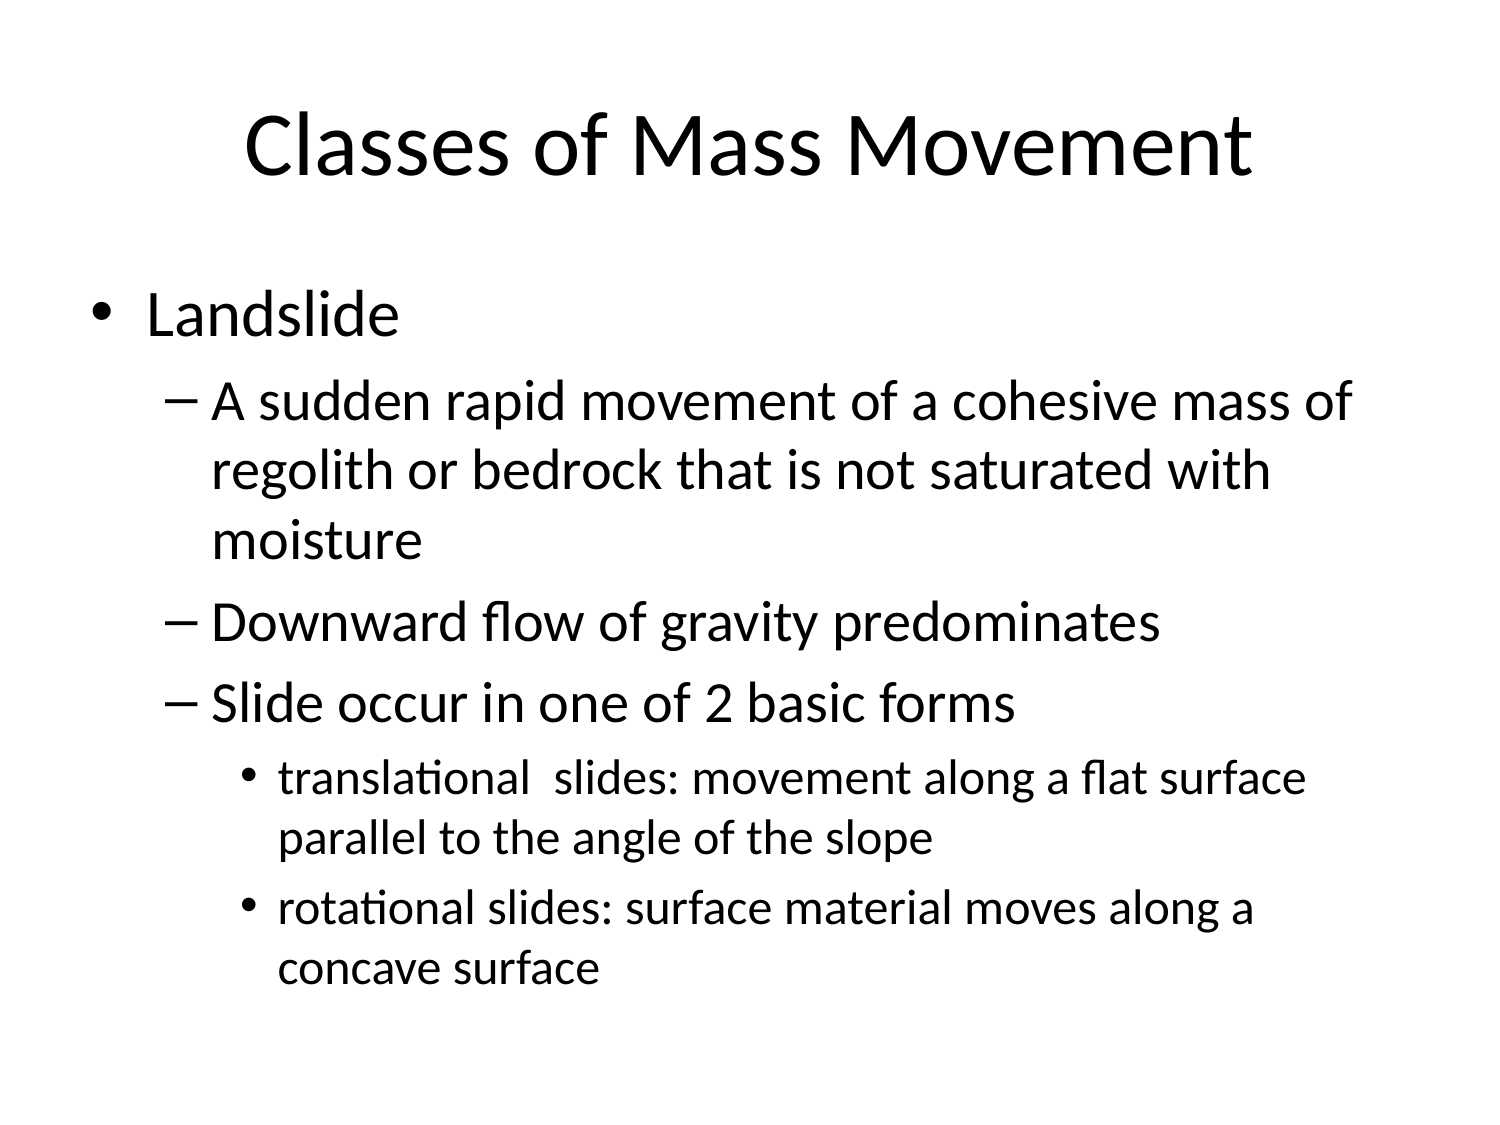

# Classes of Mass Movement
Landslide
A sudden rapid movement of a cohesive mass of regolith or bedrock that is not saturated with moisture
Downward flow of gravity predominates
Slide occur in one of 2 basic forms
translational  slides: movement along a flat surface parallel to the angle of the slope
rotational slides: surface material moves along a concave surface